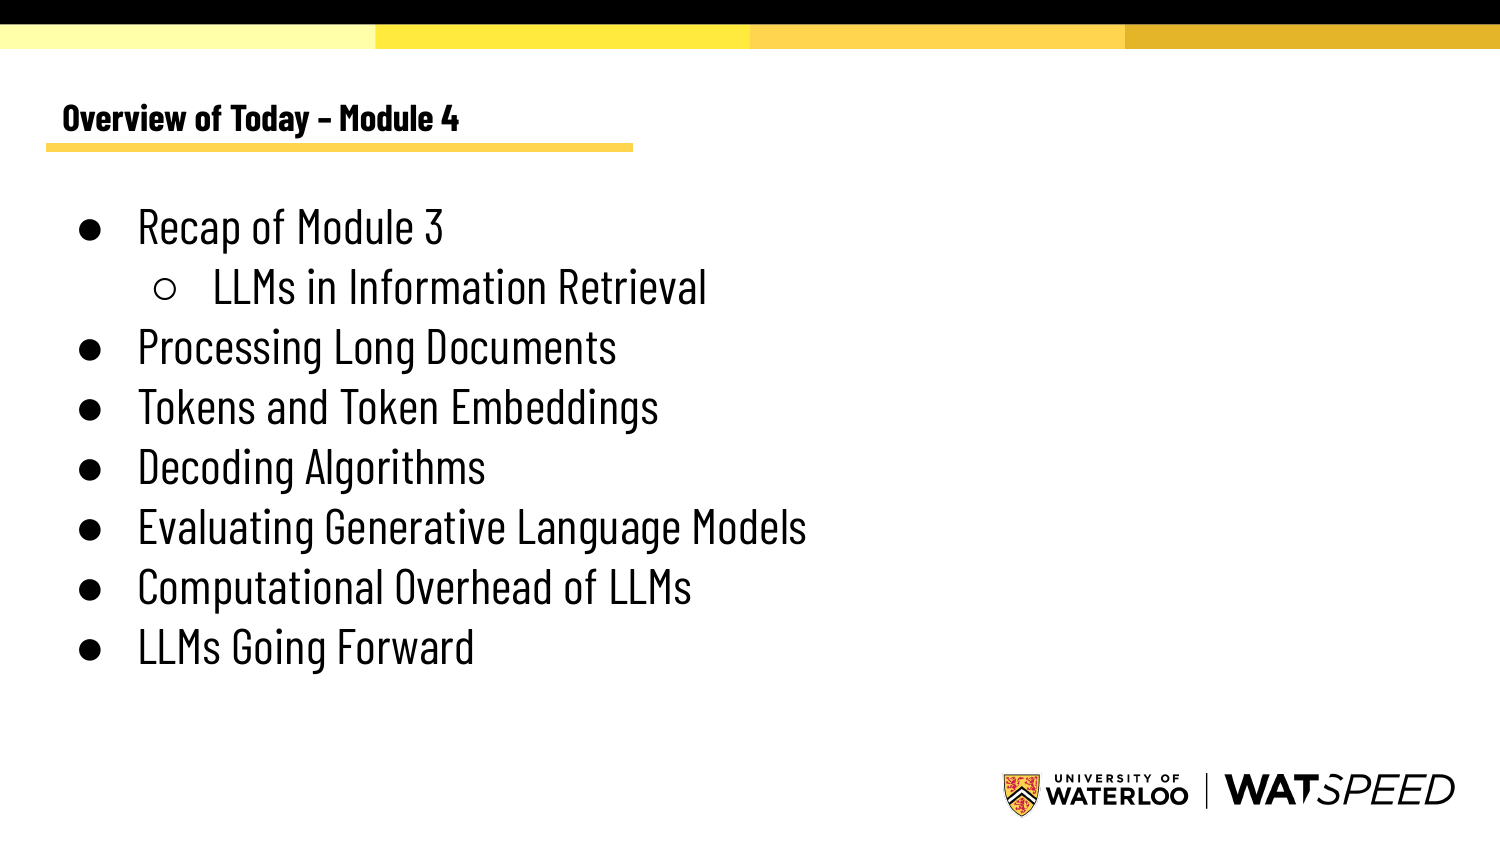

# Overview of Today – Module 4
Recap of Module 3
LLMs in Information Retrieval
Processing Long Documents
Tokens and Token Embeddings
Decoding Algorithms
Evaluating Generative Language Models
Computational Overhead of LLMs
LLMs Going Forward